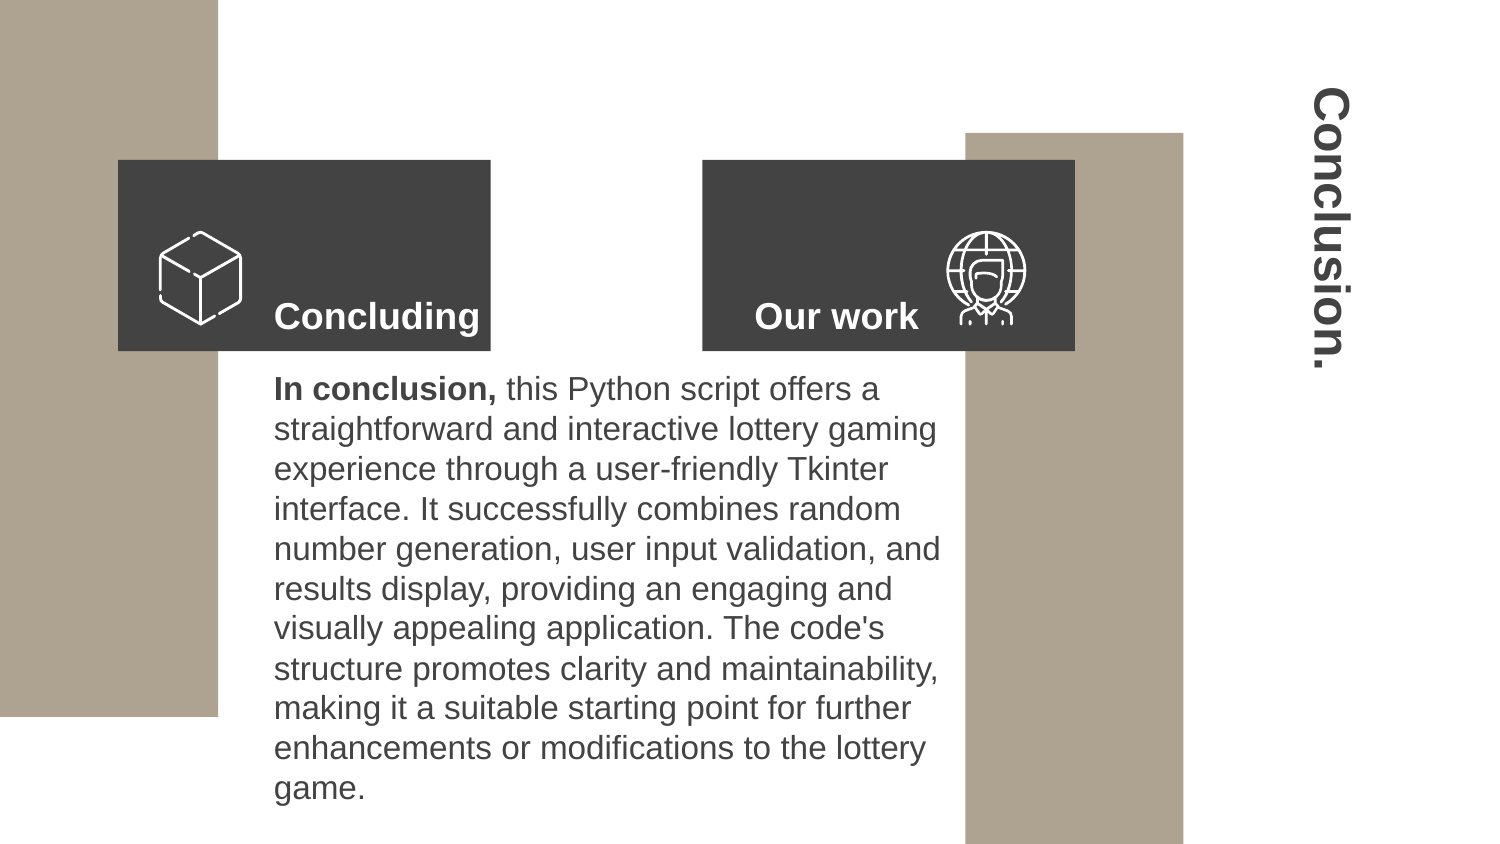

# Conclusion.
Concluding
Our work
In conclusion, this Python script offers a straightforward and interactive lottery gaming experience through a user-friendly Tkinter interface. It successfully combines random number generation, user input validation, and results display, providing an engaging and visually appealing application. The code's structure promotes clarity and maintainability, making it a suitable starting point for further enhancements or modifications to the lottery game.